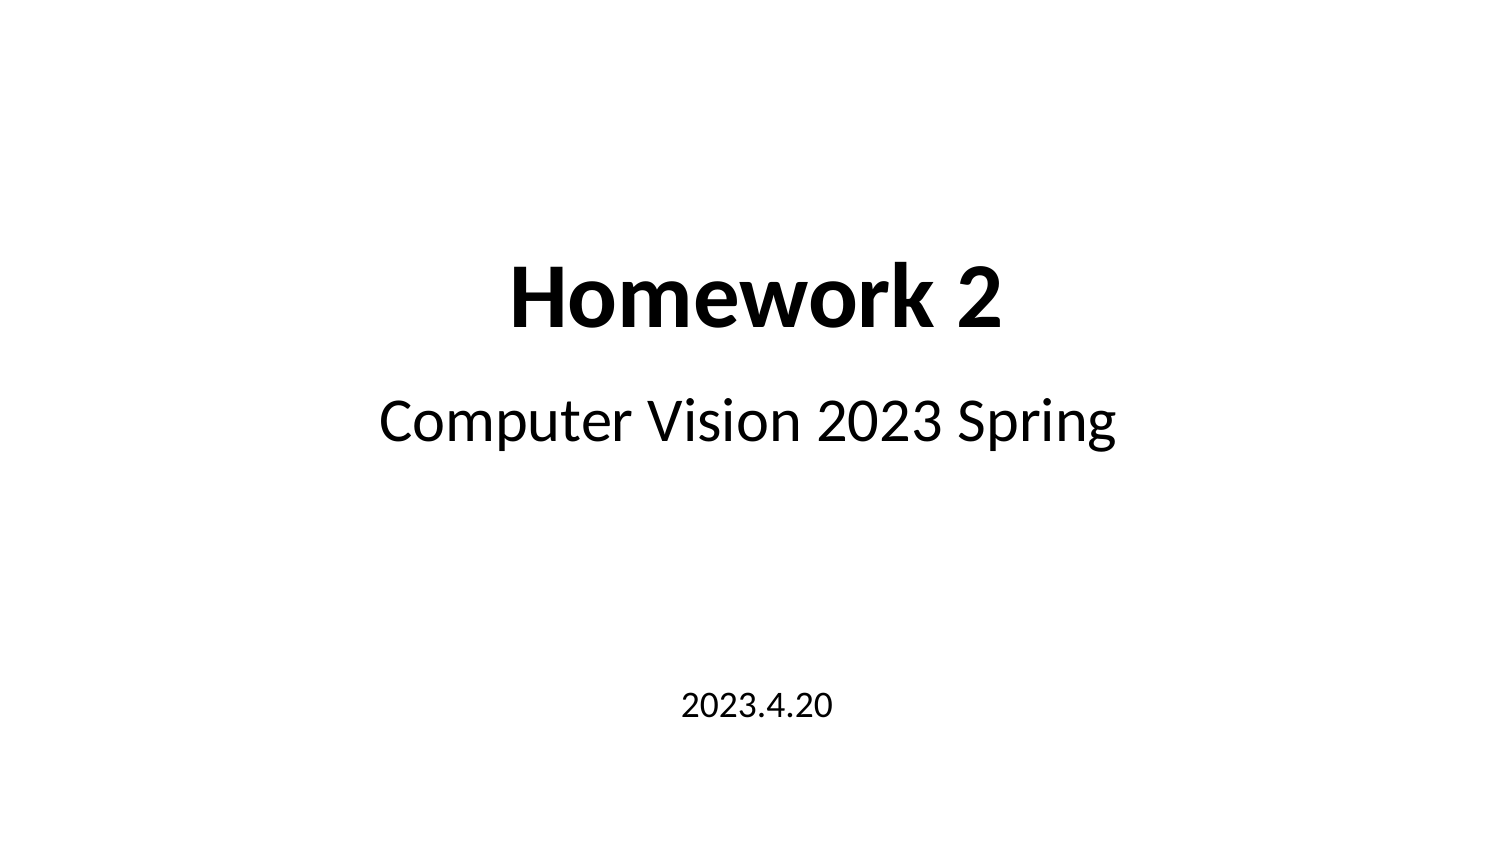

# Homework 2
Computer Vision 2023 Spring
2023.4.20